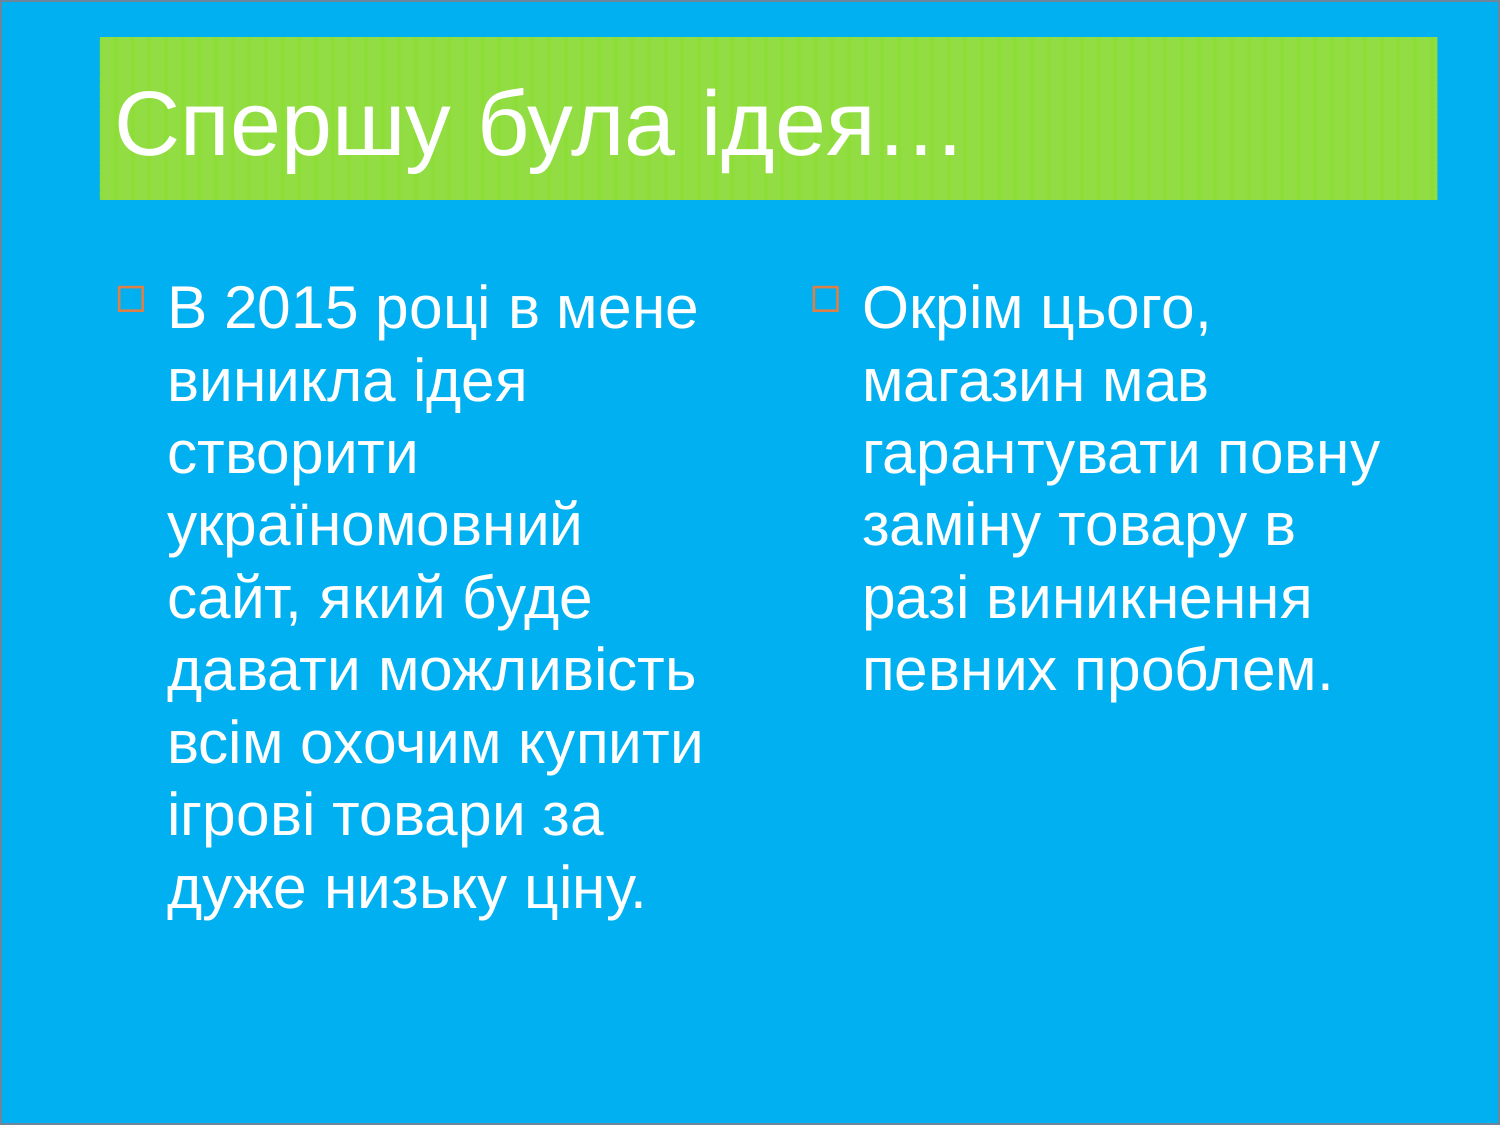

# Спершу була ідея…
В 2015 році в мене виникла ідея створити україномовний сайт, який буде давати можливість всім охочим купити ігрові товари за дуже низьку ціну.
Окрім цього, магазин мав гарантувати повну заміну товару в разі виникнення певних проблем.